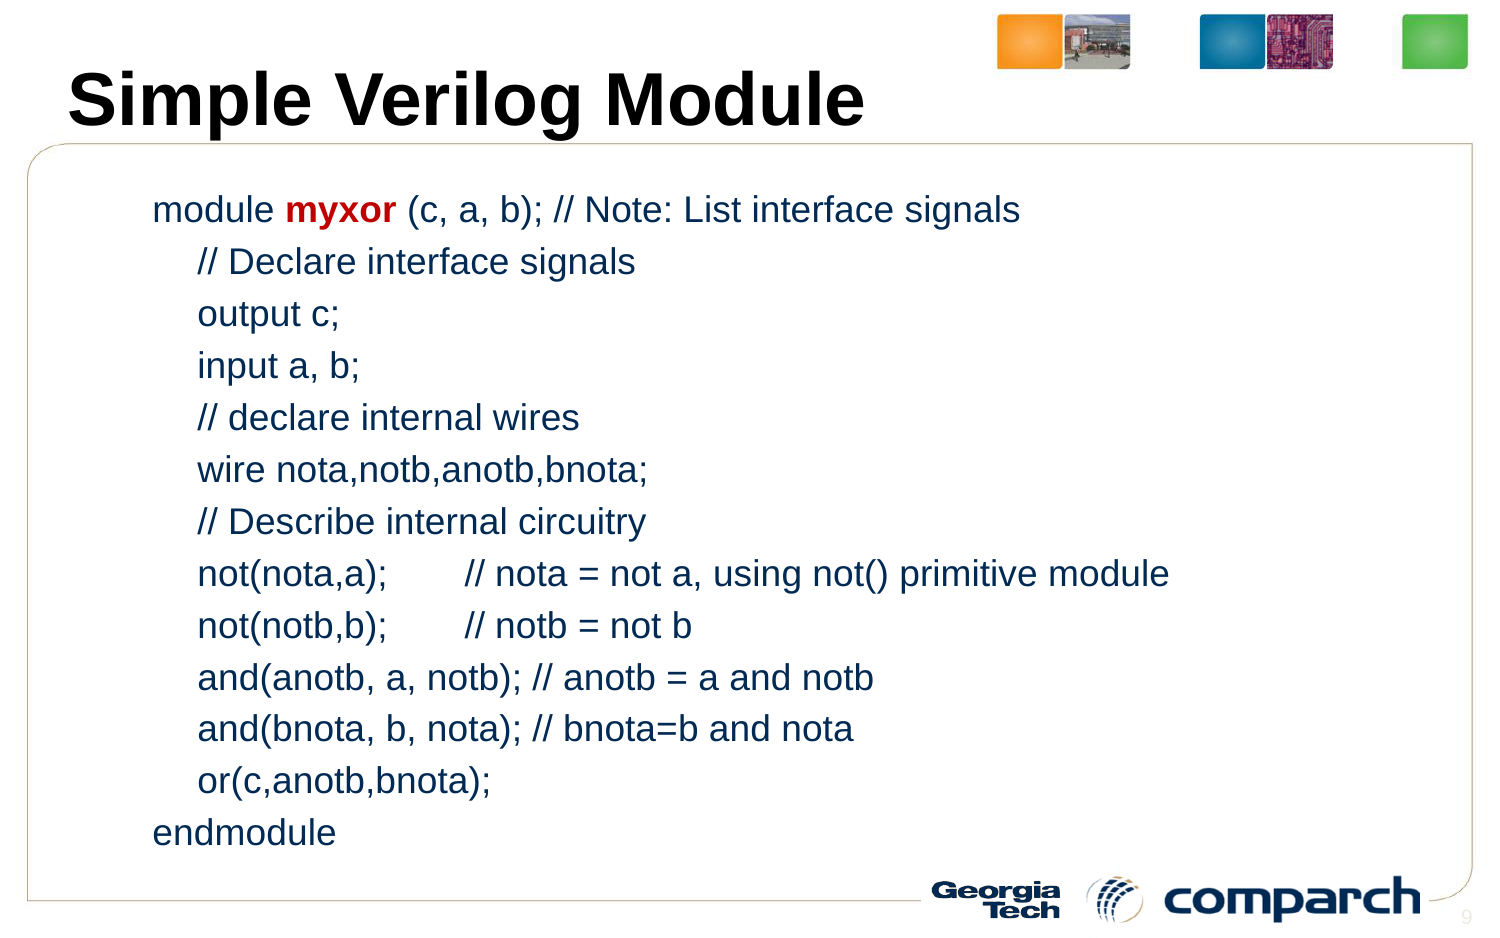

# Simple Verilog Module
module myxor (c, a, b); // Note: List interface signals
	// Declare interface signals
	output c;
	input a, b;
	// declare internal wires
	wire nota,notb,anotb,bnota;
	// Describe internal circuitry
	not(nota,a);	// nota = not a, using not() primitive module
	not(notb,b);	// notb = not b
	and(anotb, a, notb); // anotb = a and notb
	and(bnota, b, nota); // bnota=b and nota
	or(c,anotb,bnota);
endmodule

9